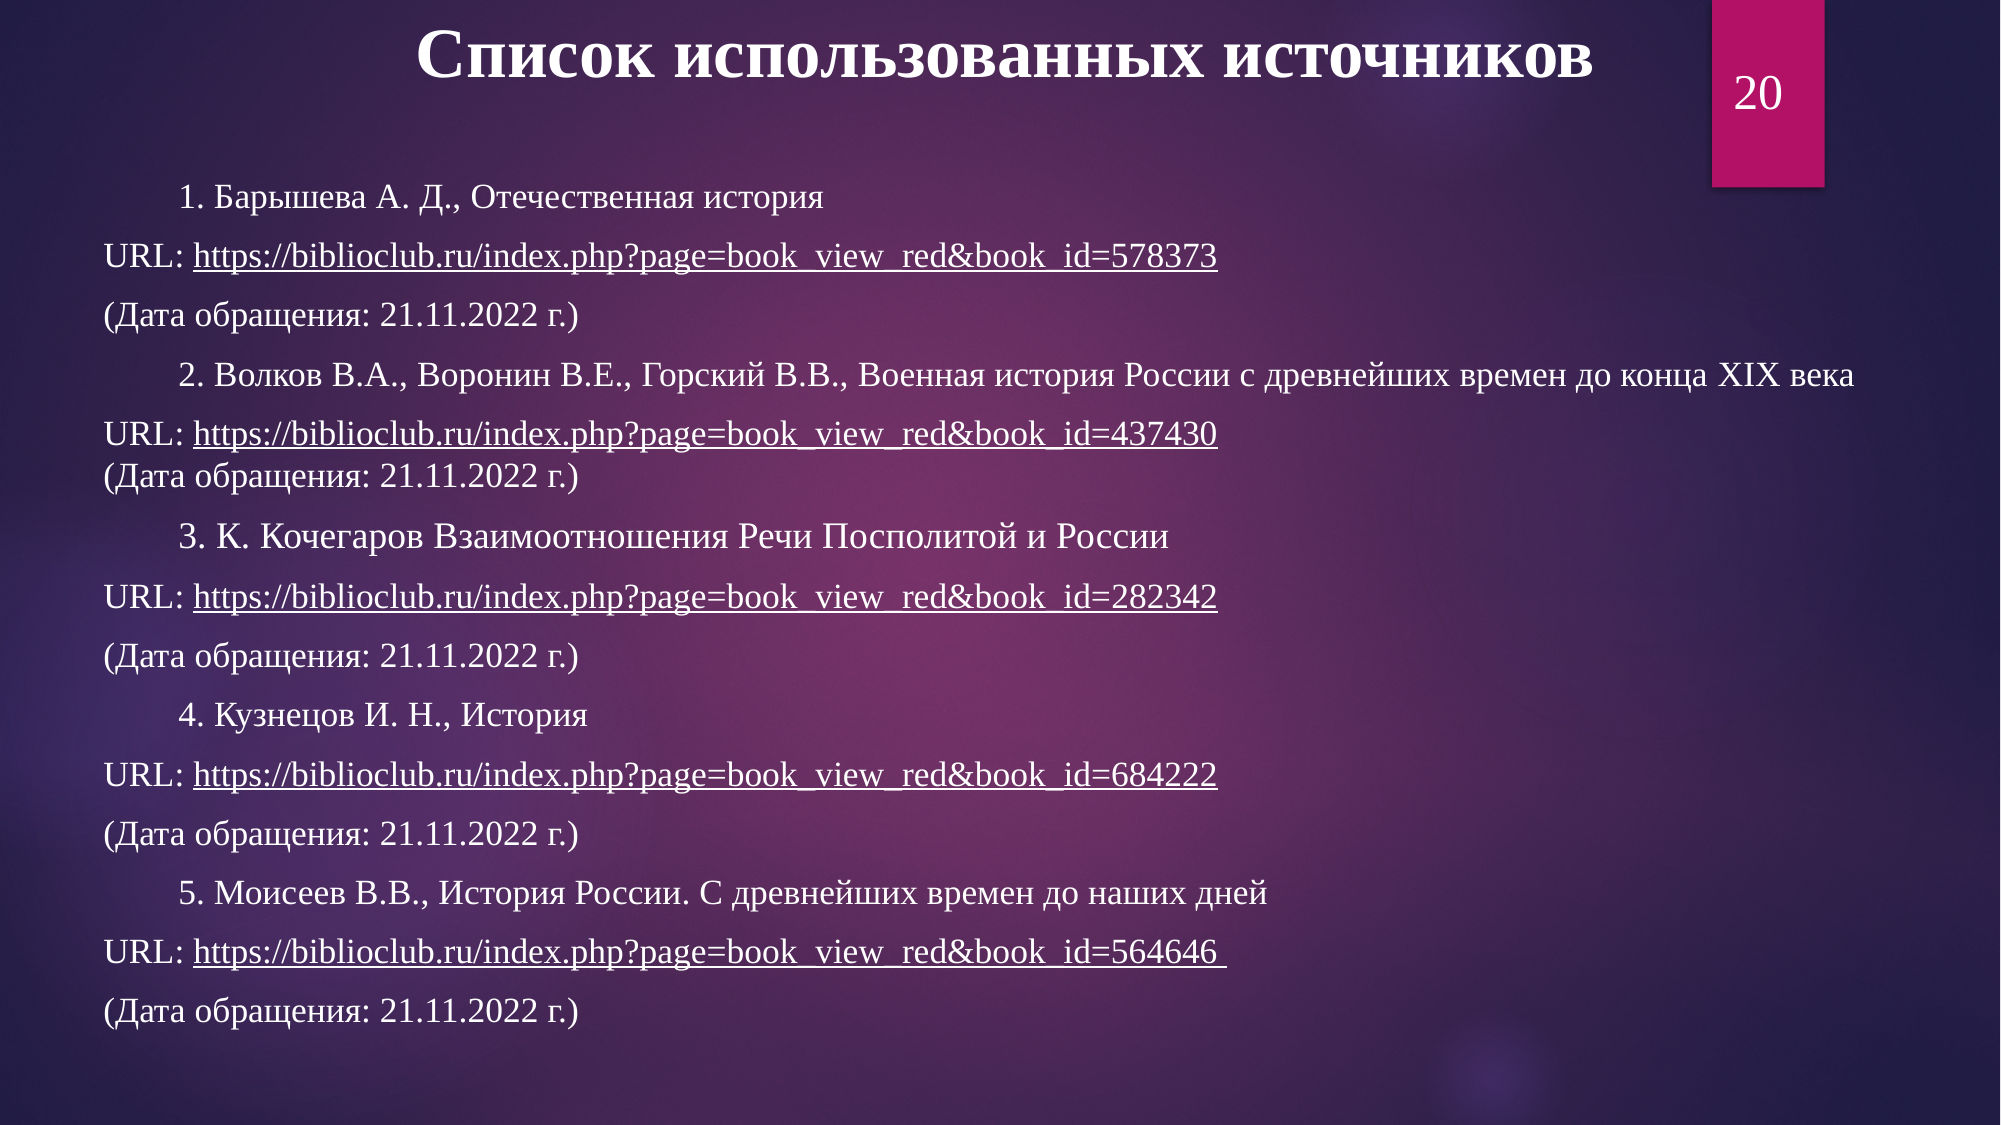

Список использованных источников
20
1. Барышева А. Д., Отечественная история
URL: https://biblioclub.ru/index.php?page=book_view_red&book_id=578373
(Дата обращения: 21.11.2022 г.)
	2. Волков В.А., Воронин В.Е., Горский В.В., Военная история России с древнейших времен до конца XIX века
URL: https://biblioclub.ru/index.php?page=book_view_red&book_id=437430
(Дата обращения: 21.11.2022 г.)
	3. К. Кочегаров Взаимоотношения Речи Посполитой и России
URL: https://biblioclub.ru/index.php?page=book_view_red&book_id=282342
(Дата обращения: 21.11.2022 г.)
	4. Кузнецов И. Н., История
URL: https://biblioclub.ru/index.php?page=book_view_red&book_id=684222
(Дата обращения: 21.11.2022 г.)
	5. Моисеев В.В., История России. С древнейших времен до наших дней
URL: https://biblioclub.ru/index.php?page=book_view_red&book_id=564646
(Дата обращения: 21.11.2022 г.)